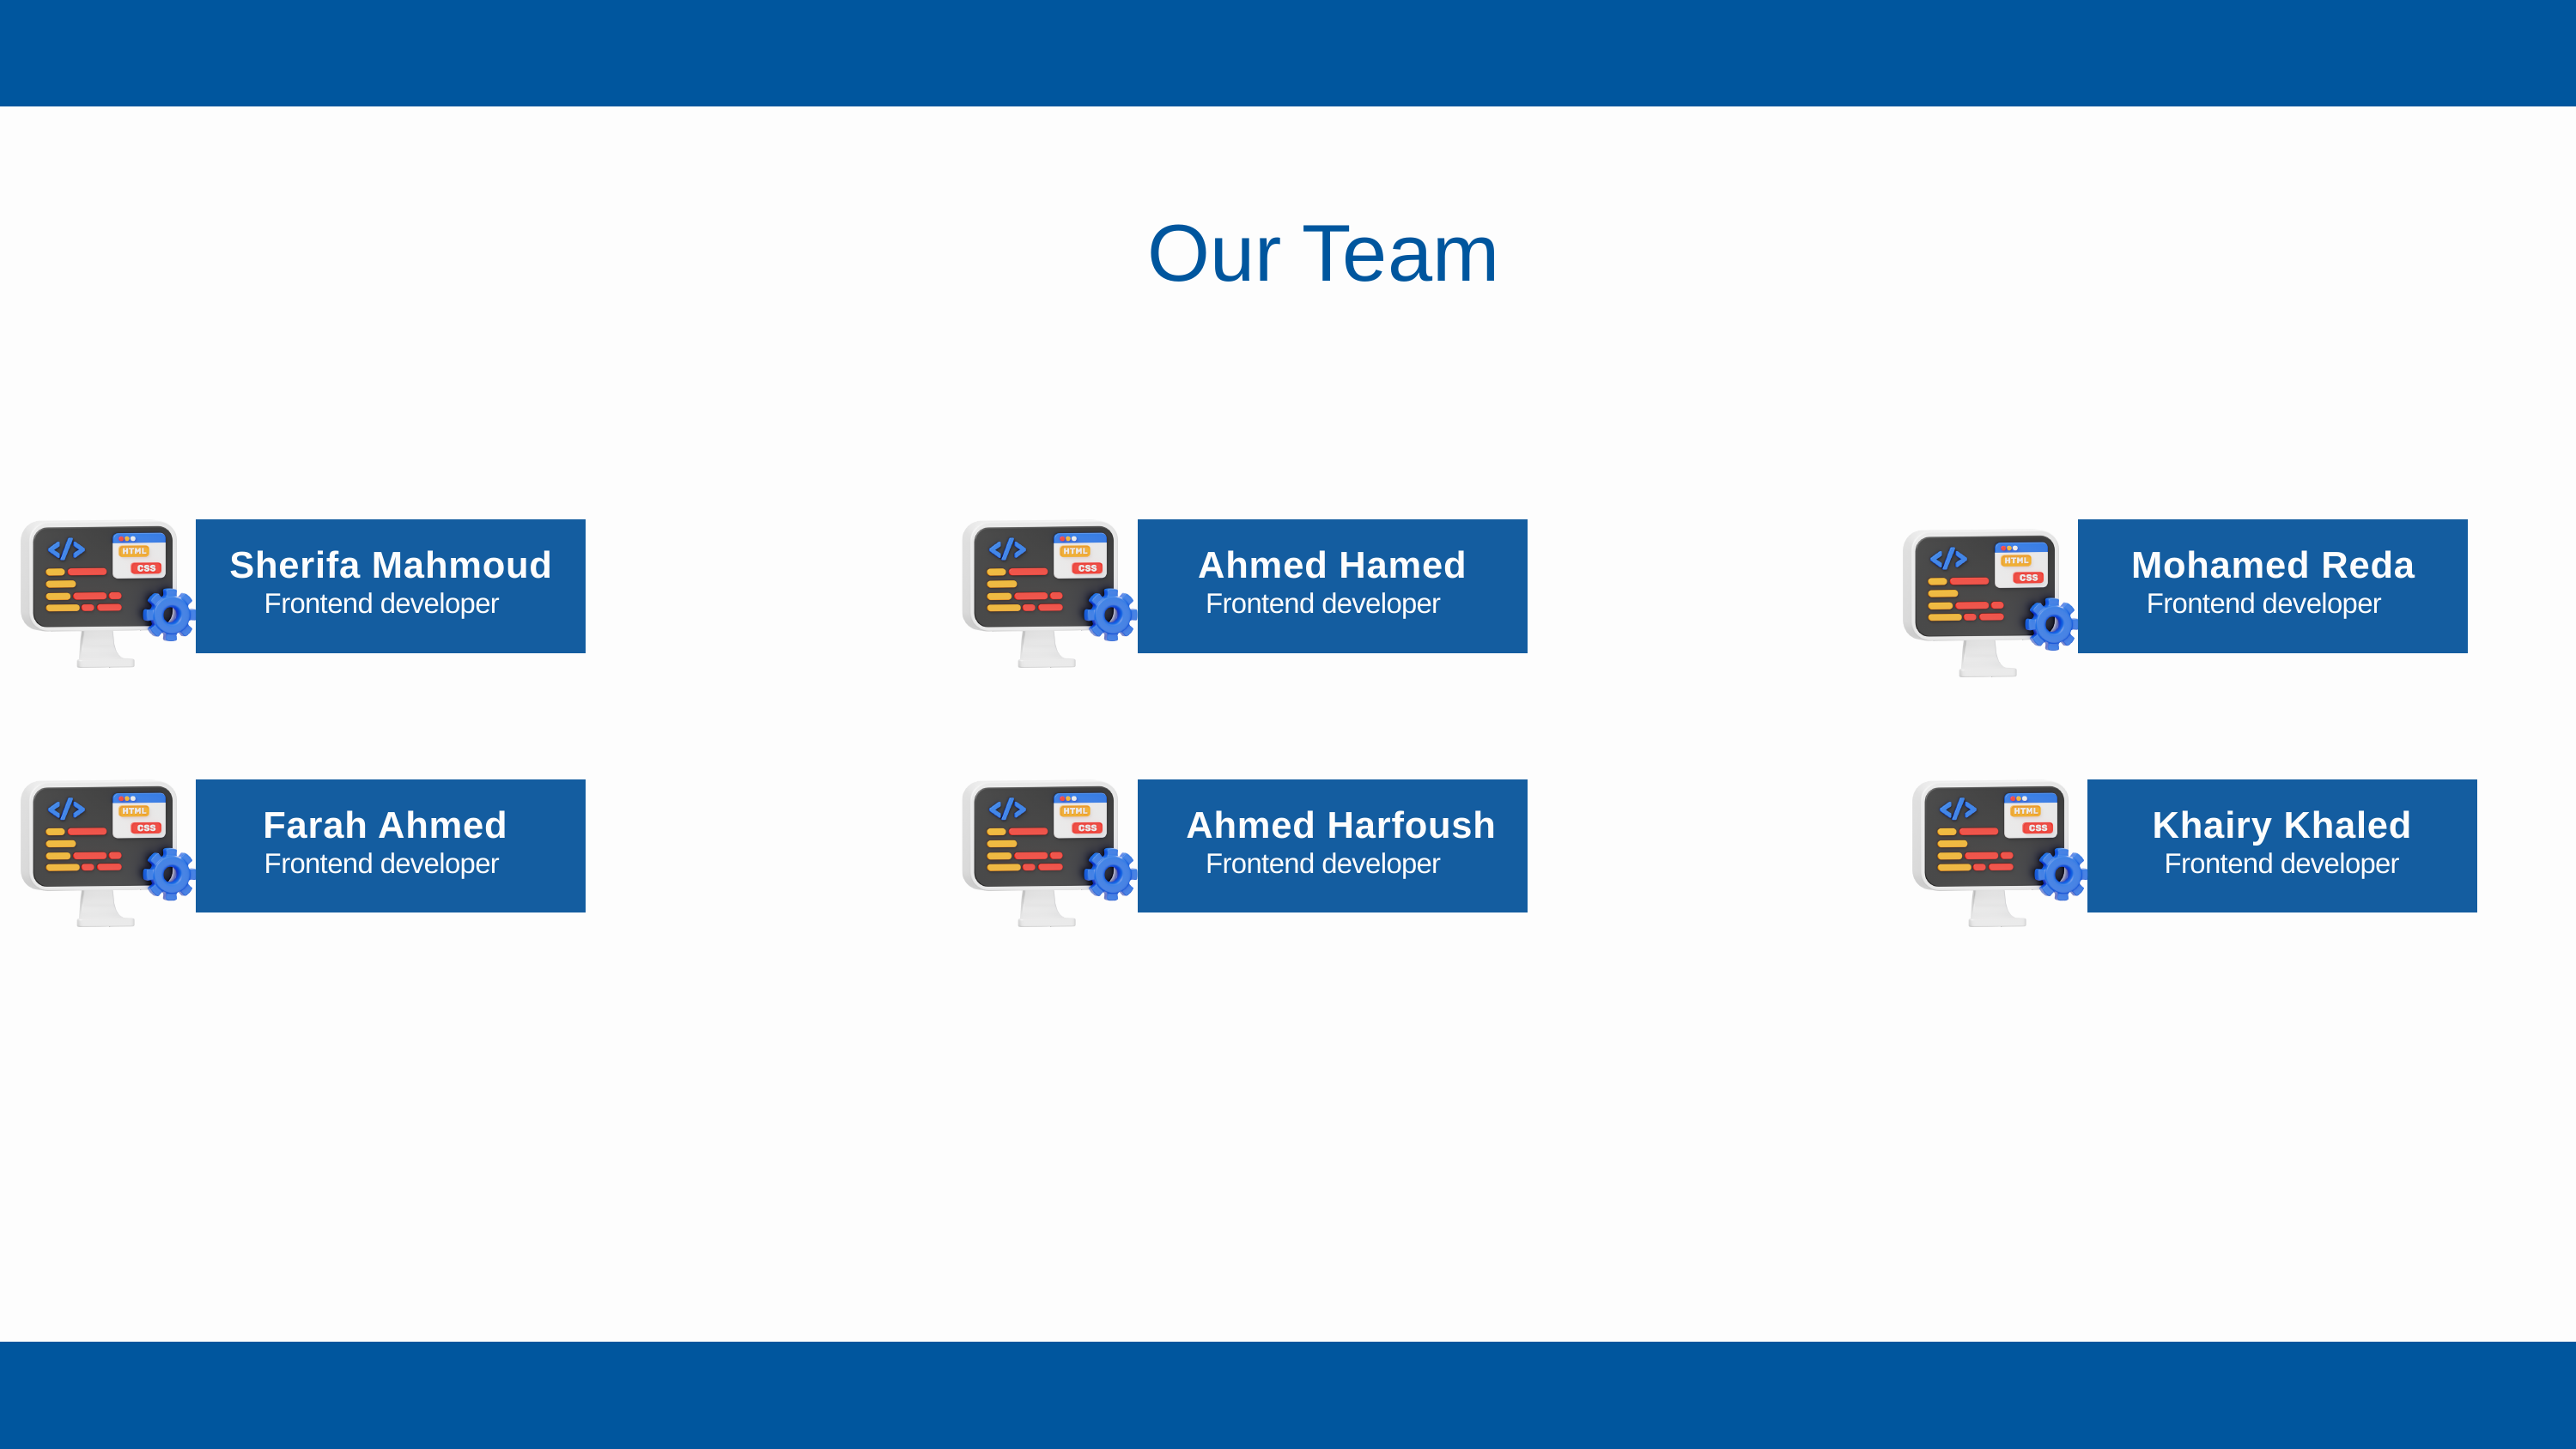

Our Team

Sherifa Mahmoud
Ahmed Hamed
Mohamed Reda
Frontend developer
Frontend developer
Frontend developer

Farah Ahmed
Ahmed Harfoush
Khairy Khaled
Frontend developer
Frontend developer

Frontend developer
Frontend developer

Mohamed Reda